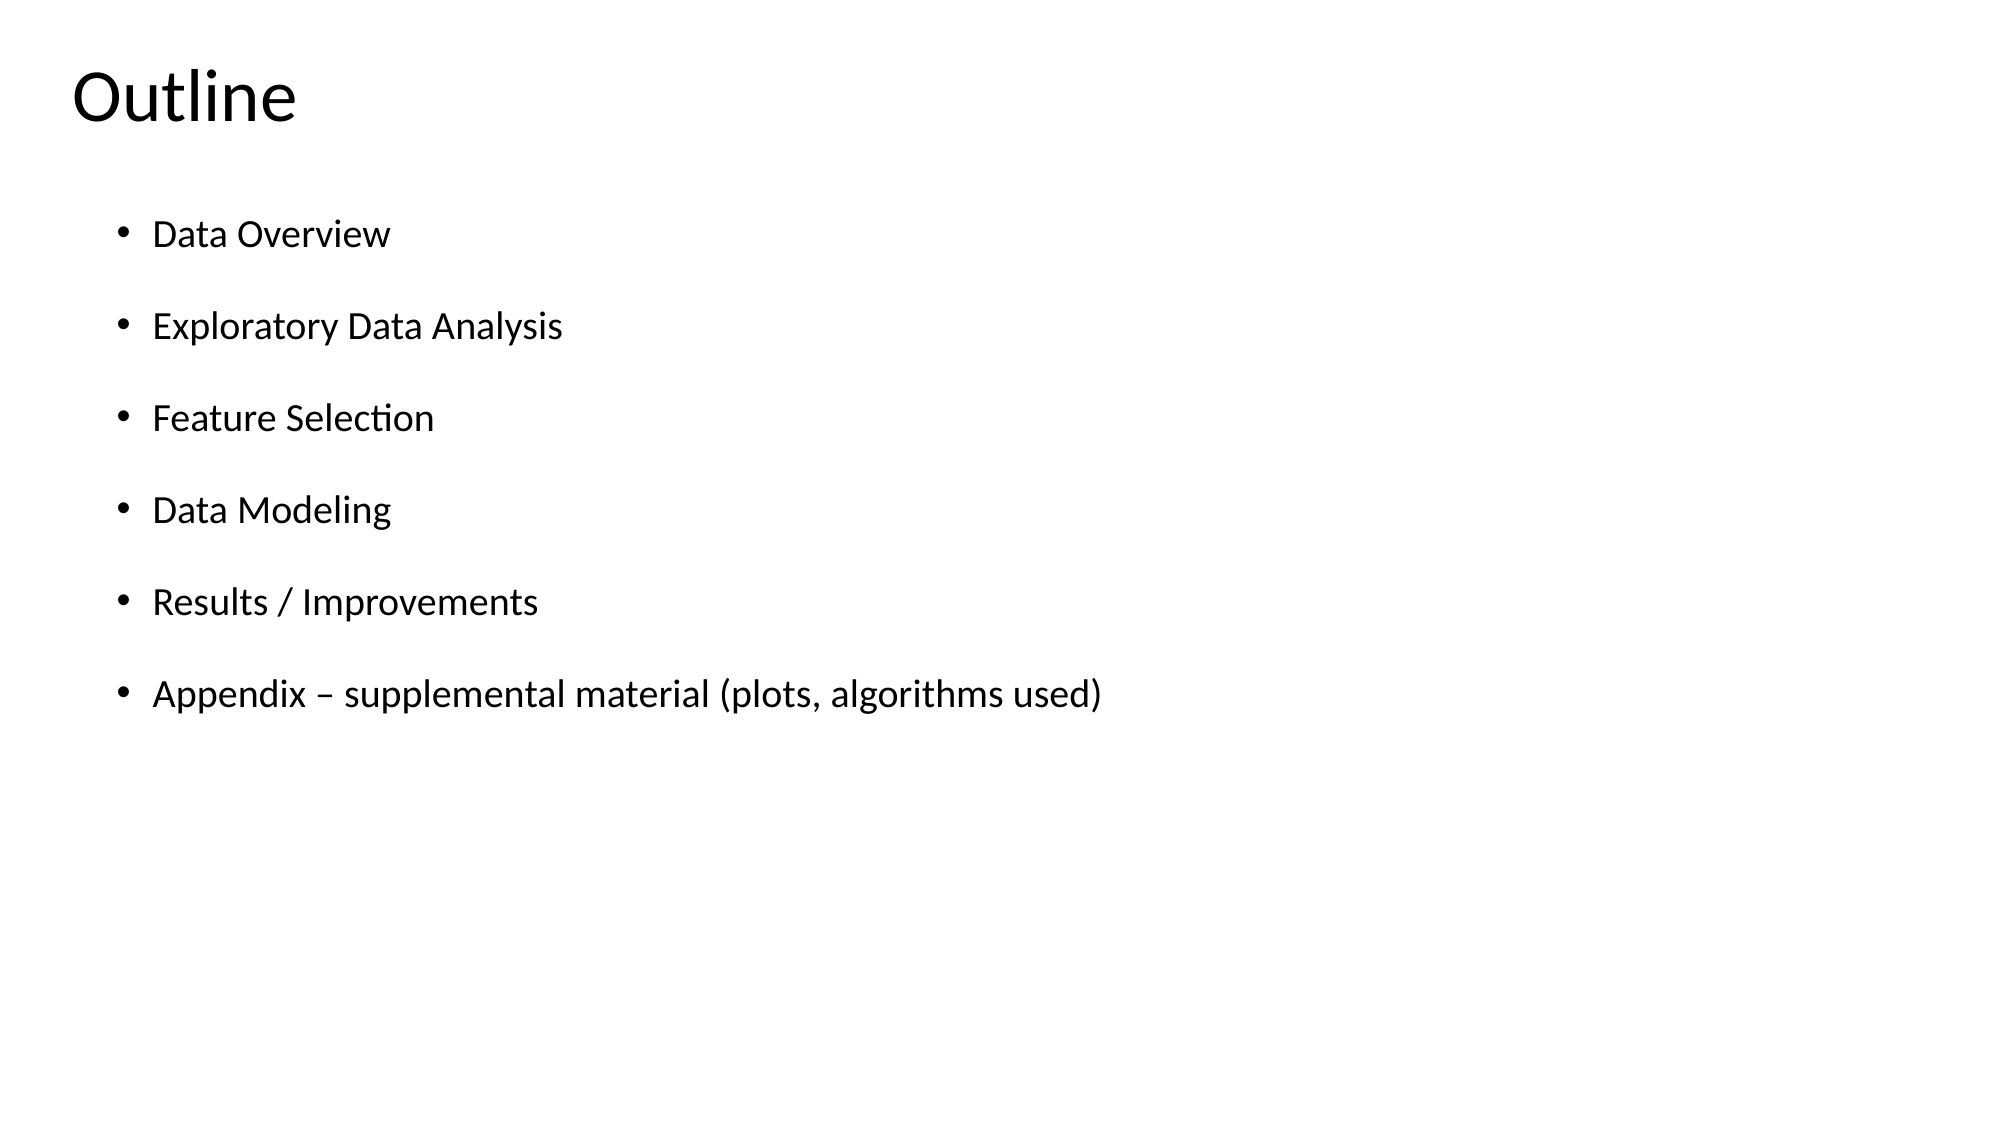

# Outline
Data Overview
Exploratory Data Analysis
Feature Selection
Data Modeling
Results / Improvements
Appendix – supplemental material (plots, algorithms used)
2